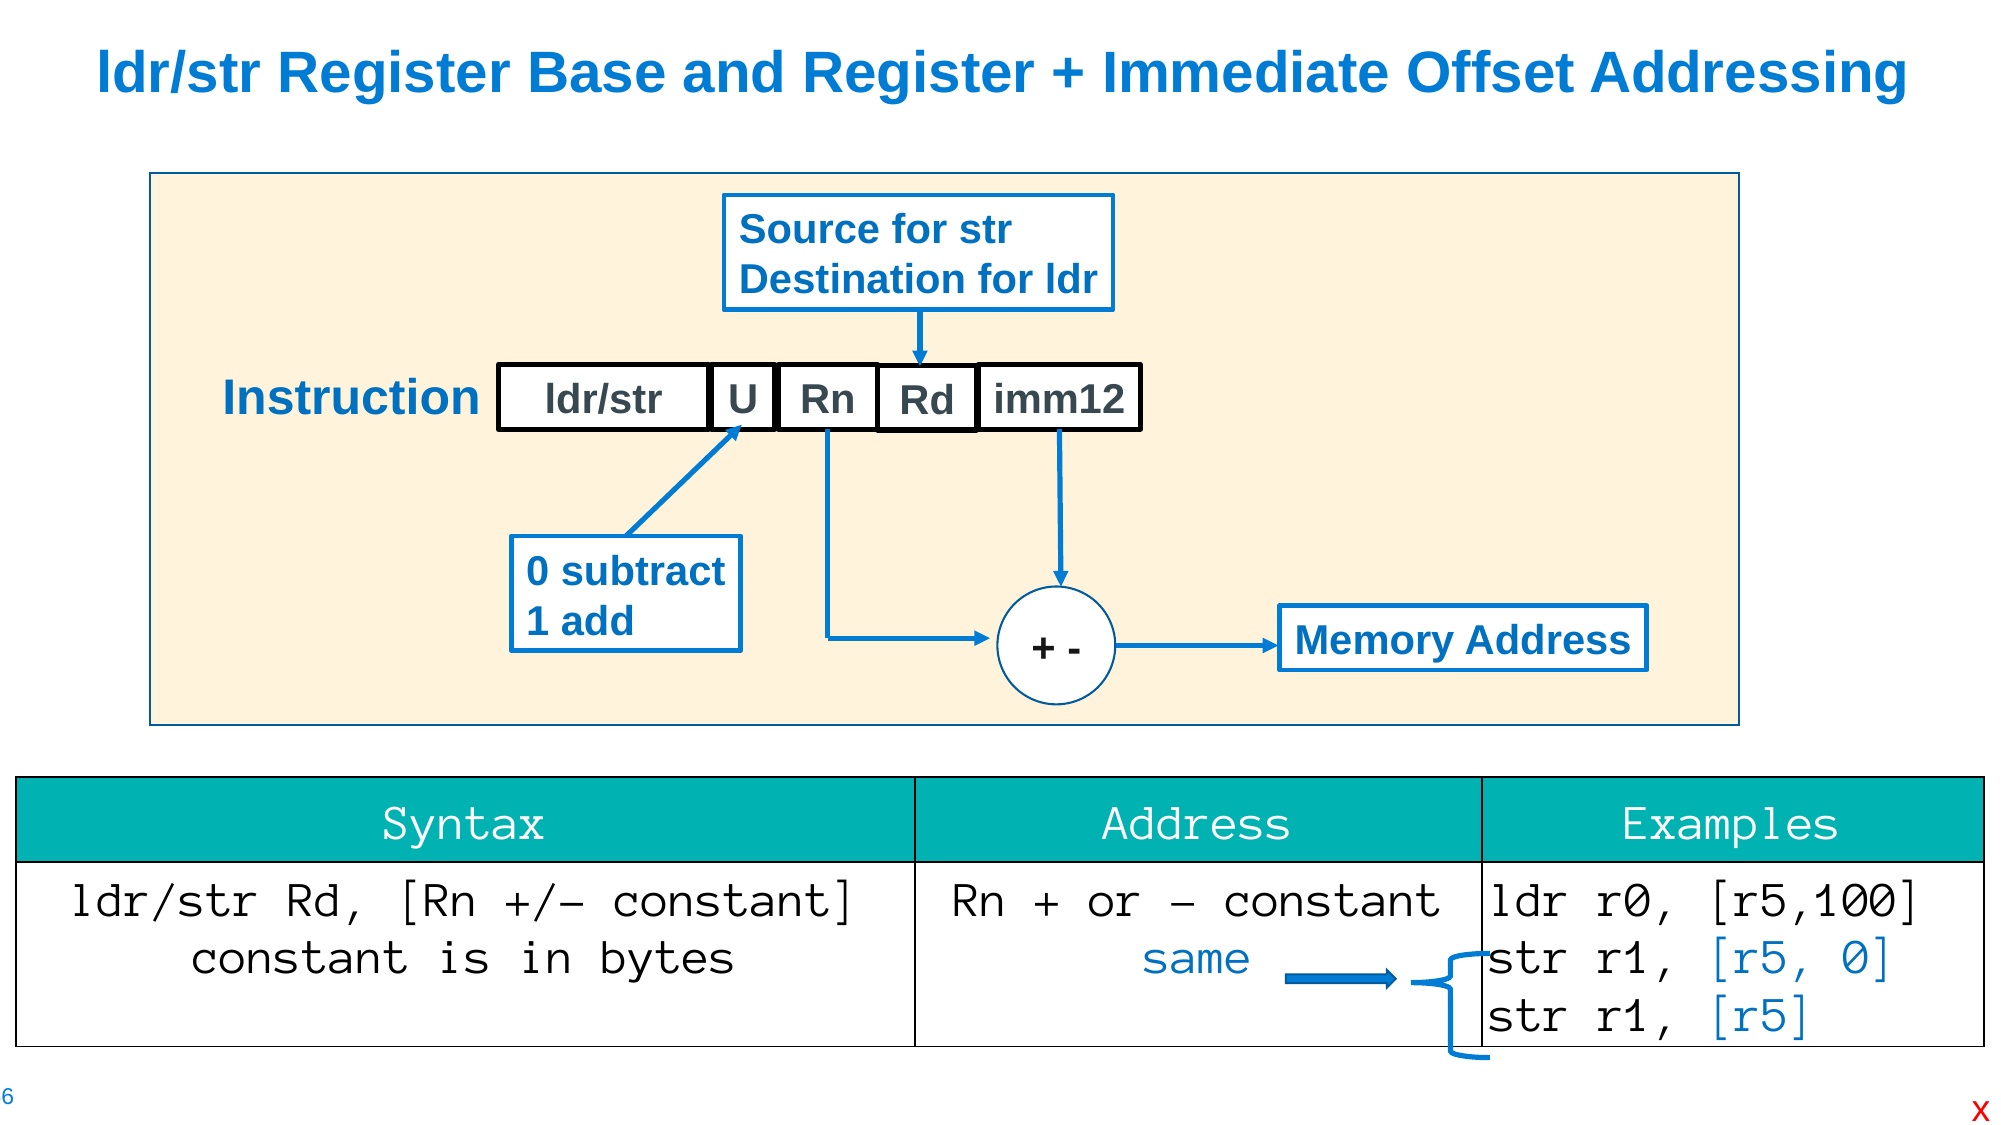

# ldr/str Register Base and Register + Immediate Offset Addressing

Source for str
Destination for ldr
Instruction
ldr/str
U
imm12
Rn
Rd
0 subtract
1 add
+ -
Memory Address
| Syntax | Address | Examples |
| --- | --- | --- |
| ldr/str Rd, [Rn +/- constant] constant is in bytes | Rn + or – constant same | ldr r0, [r5,100] str r1, [r5, 0] str r1, [r5] |

x